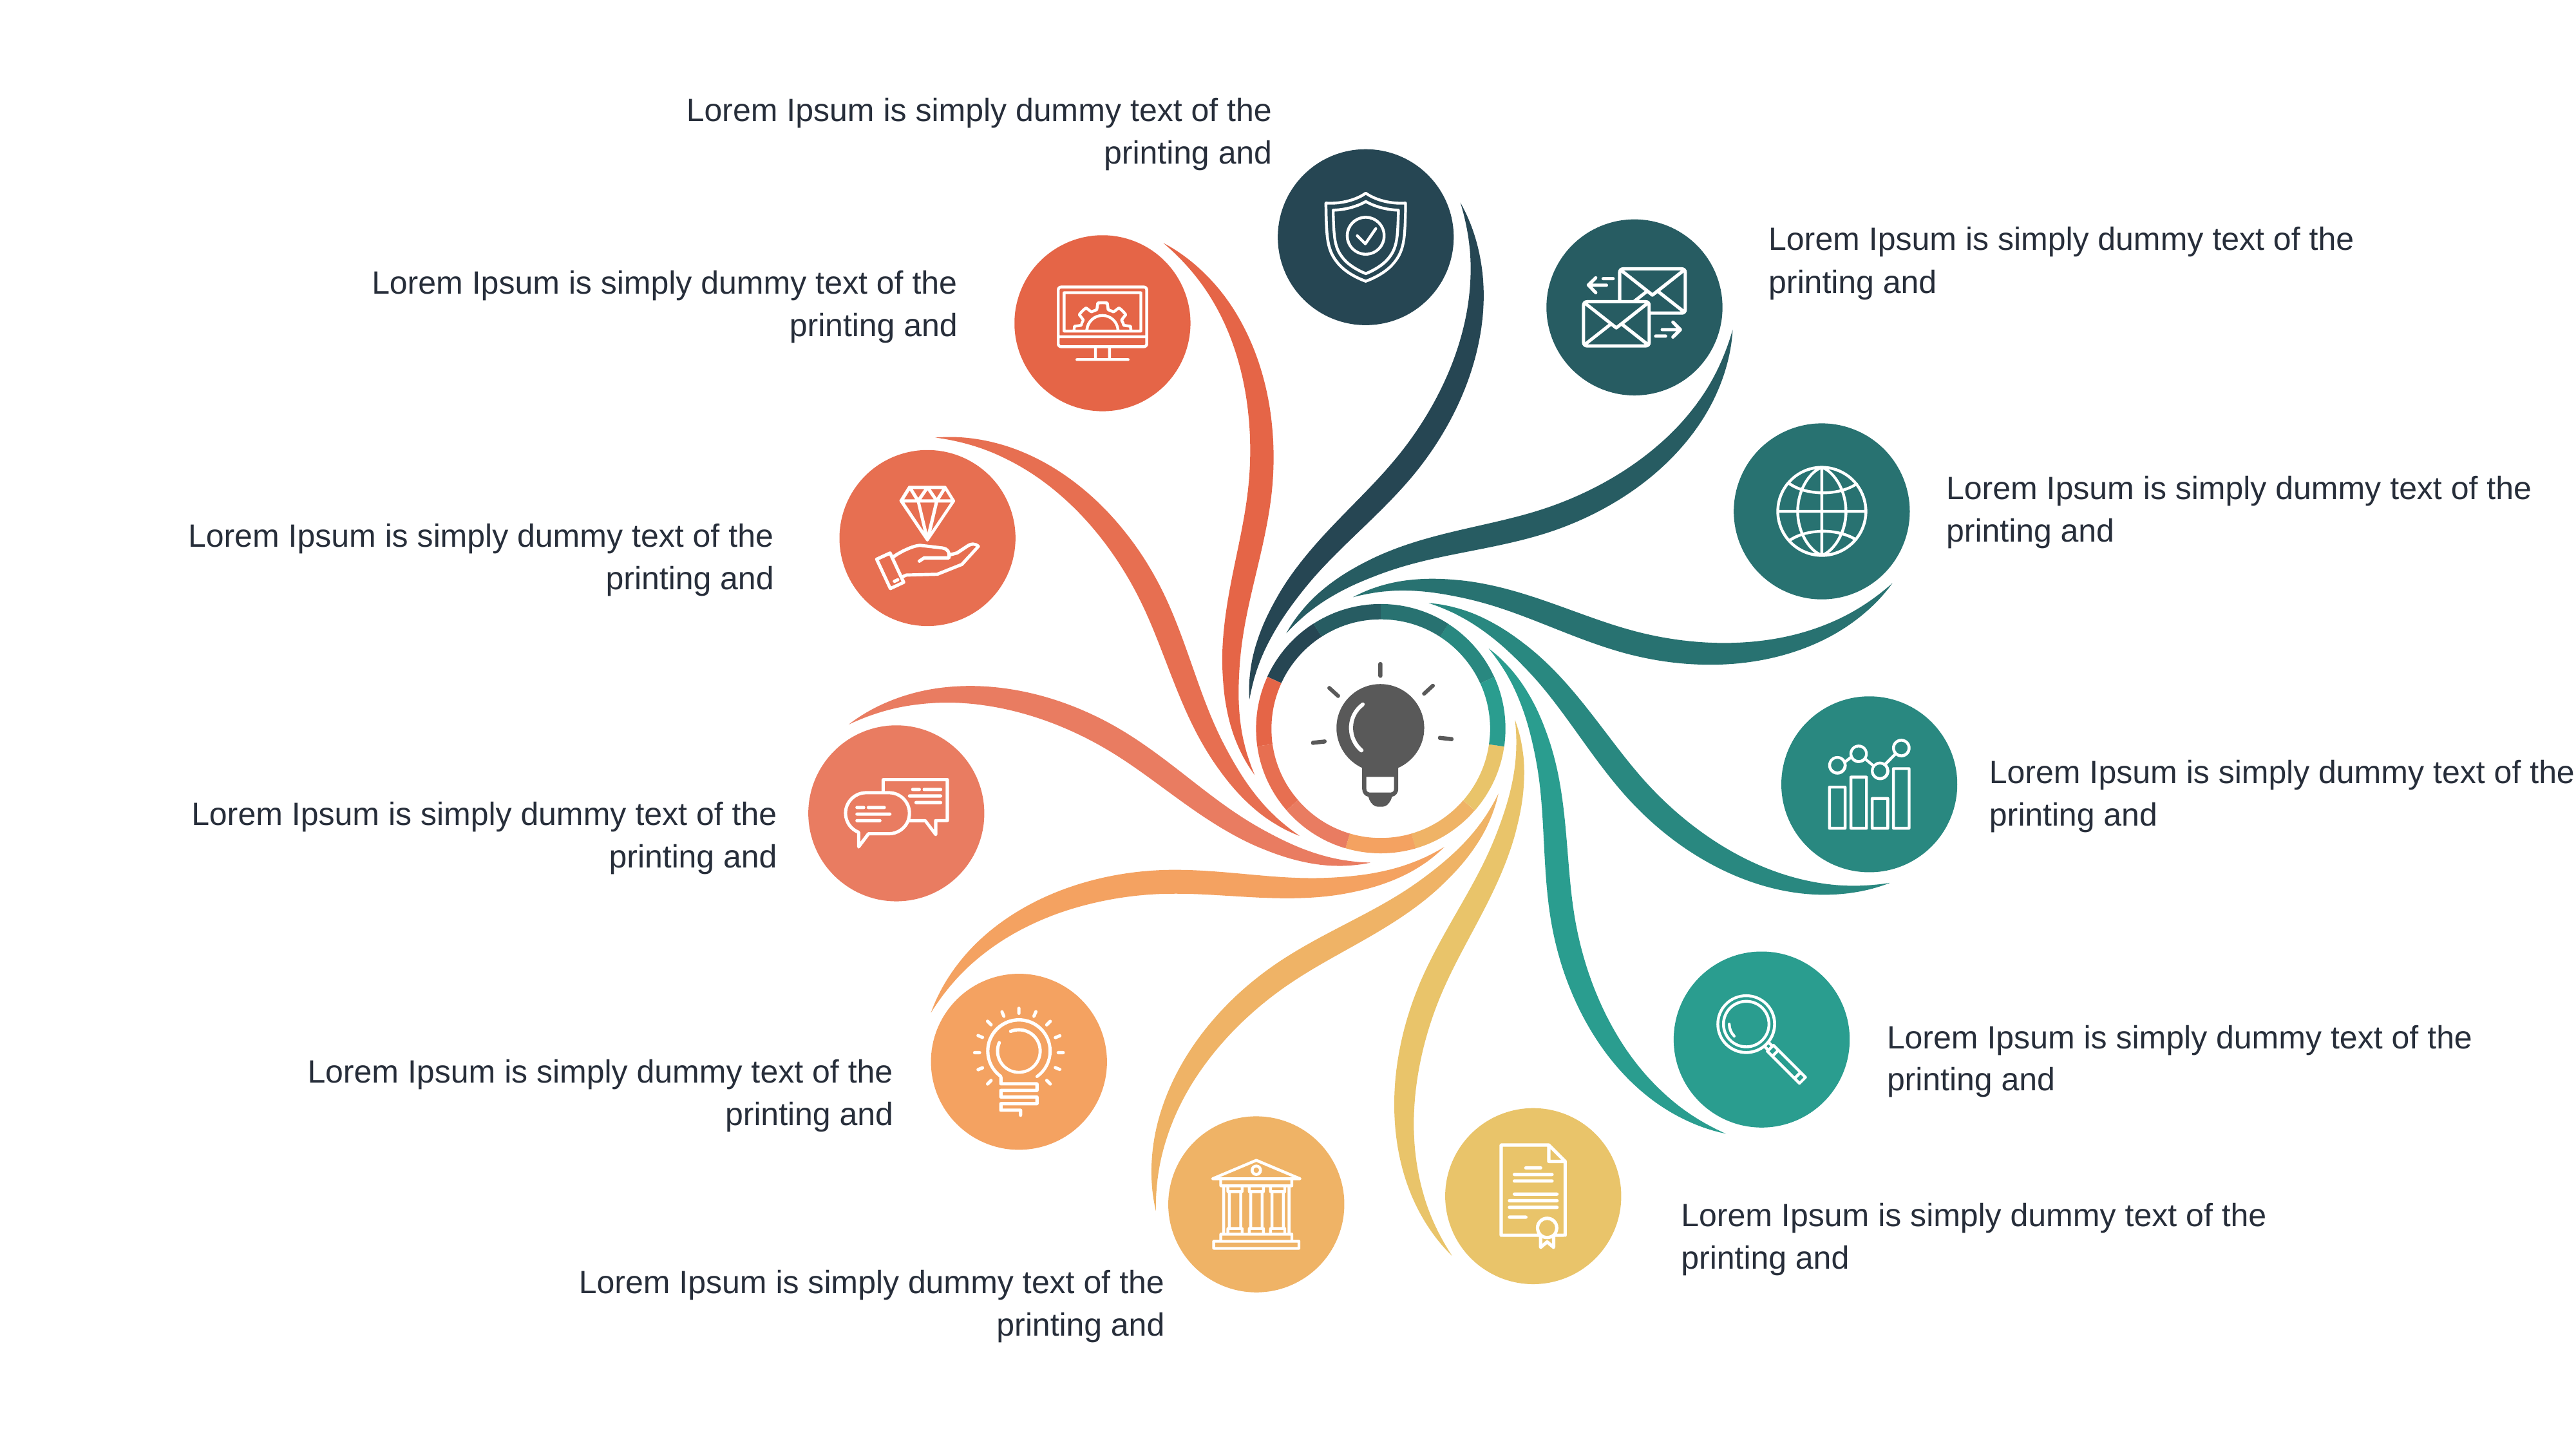

Lorem Ipsum is simply dummy text of the printing and

Lorem Ipsum is simply dummy text of the printing and

Lorem Ipsum is simply dummy text of the printing and

Lorem Ipsum is simply dummy text of the printing and

Lorem Ipsum is simply dummy text of the printing and

11

Lorem Ipsum is simply dummy text of the printing and

Lorem Ipsum is simply dummy text of the printing and

Lorem Ipsum is simply dummy text of the printing and

Lorem Ipsum is simply dummy text of the printing and

Lorem Ipsum is simply dummy text of the printing and

Lorem Ipsum is simply dummy text of the printing and